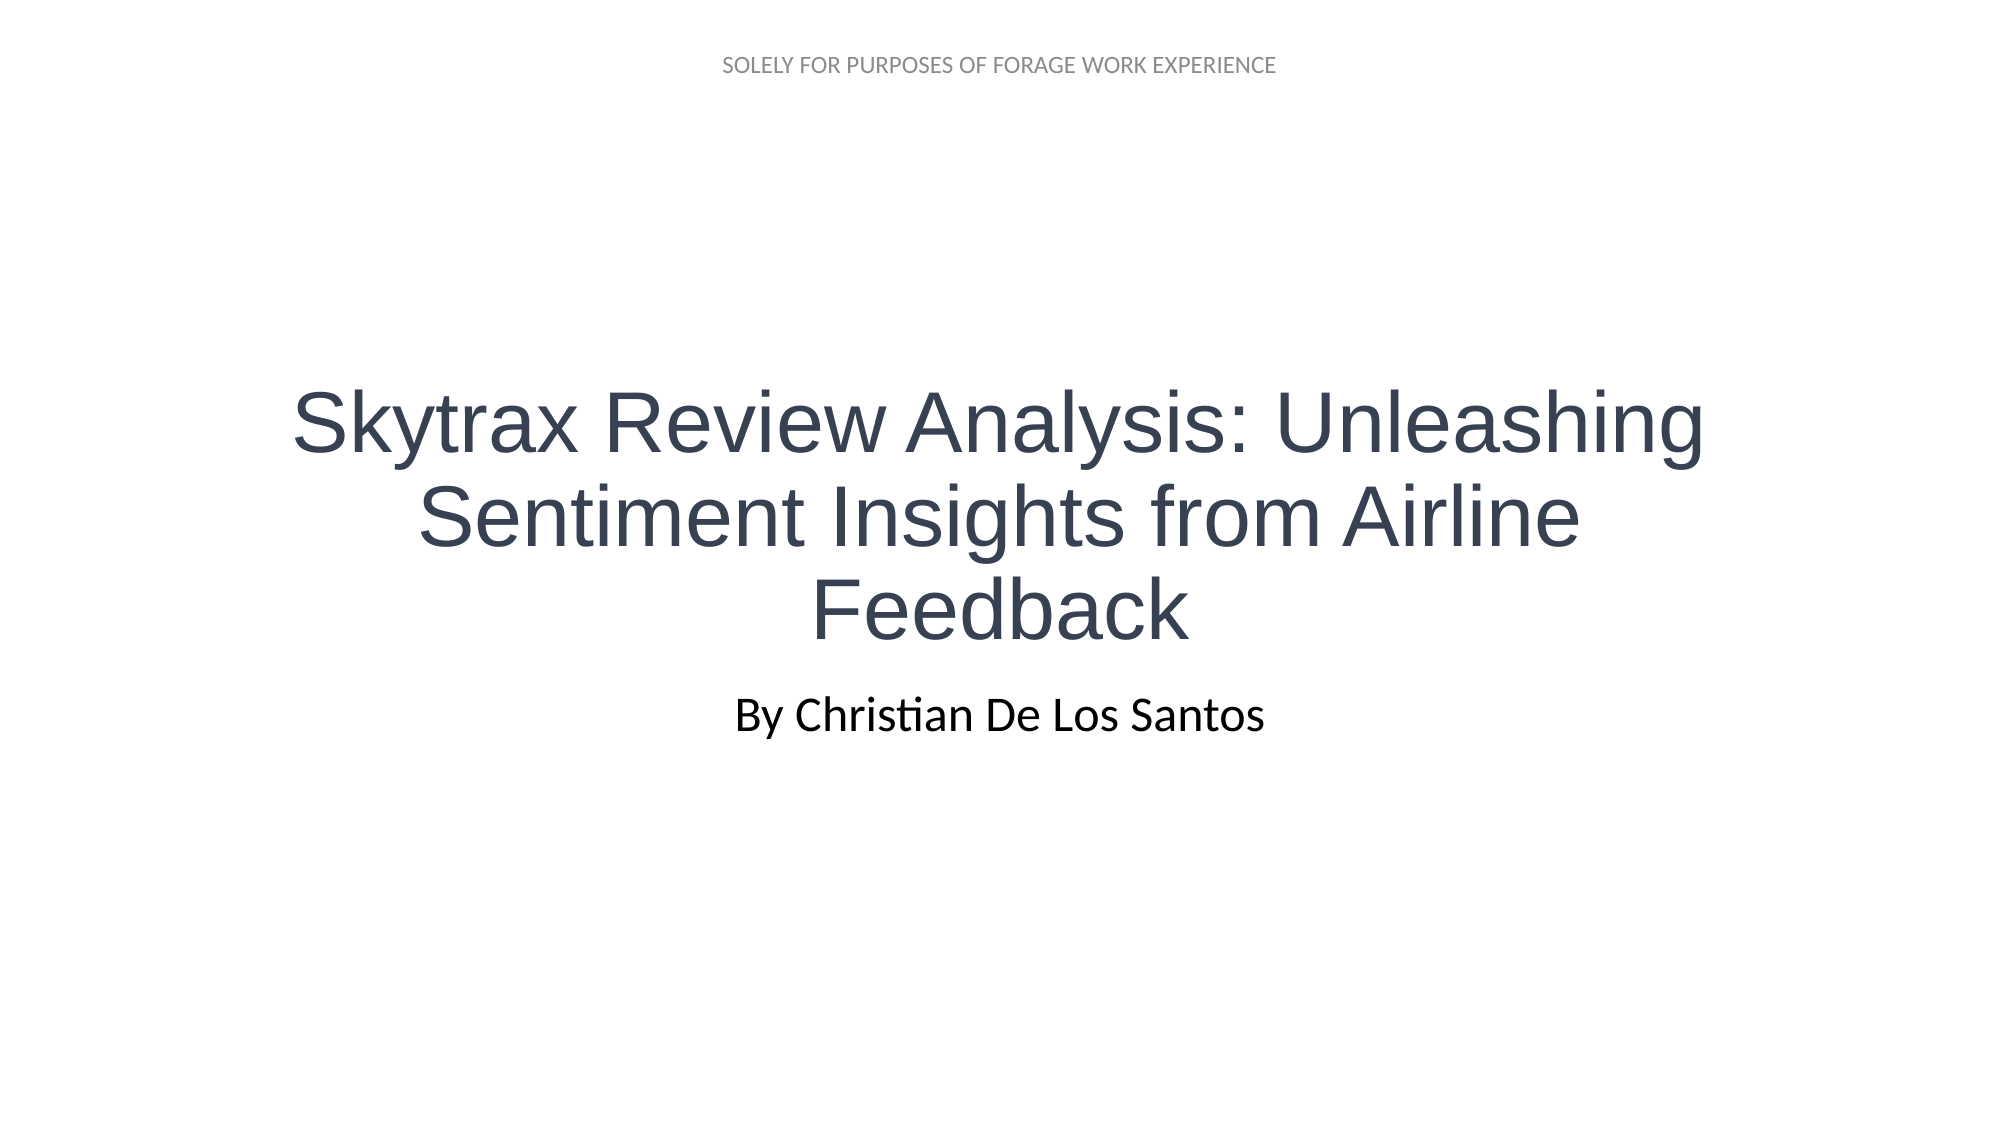

# Skytrax Review Analysis: Unleashing Sentiment Insights from Airline Feedback
By Christian De Los Santos